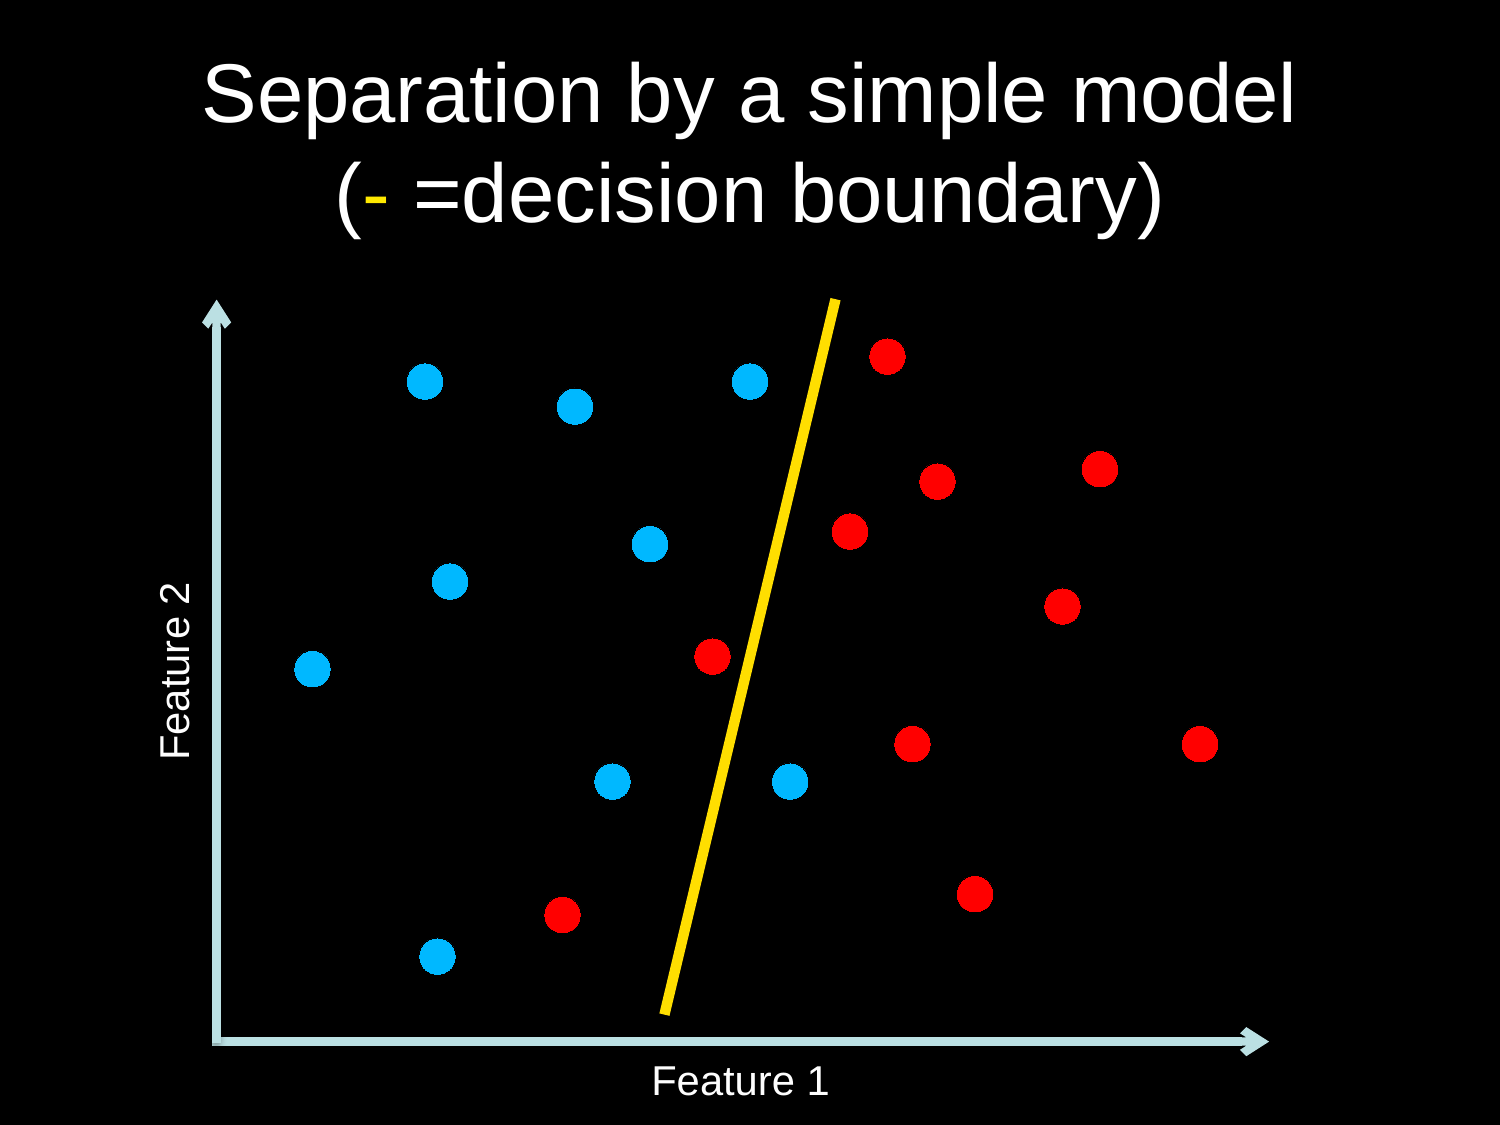

# Separation by a simple model
(- =decision boundary)

Feature 2

Feature 1
4